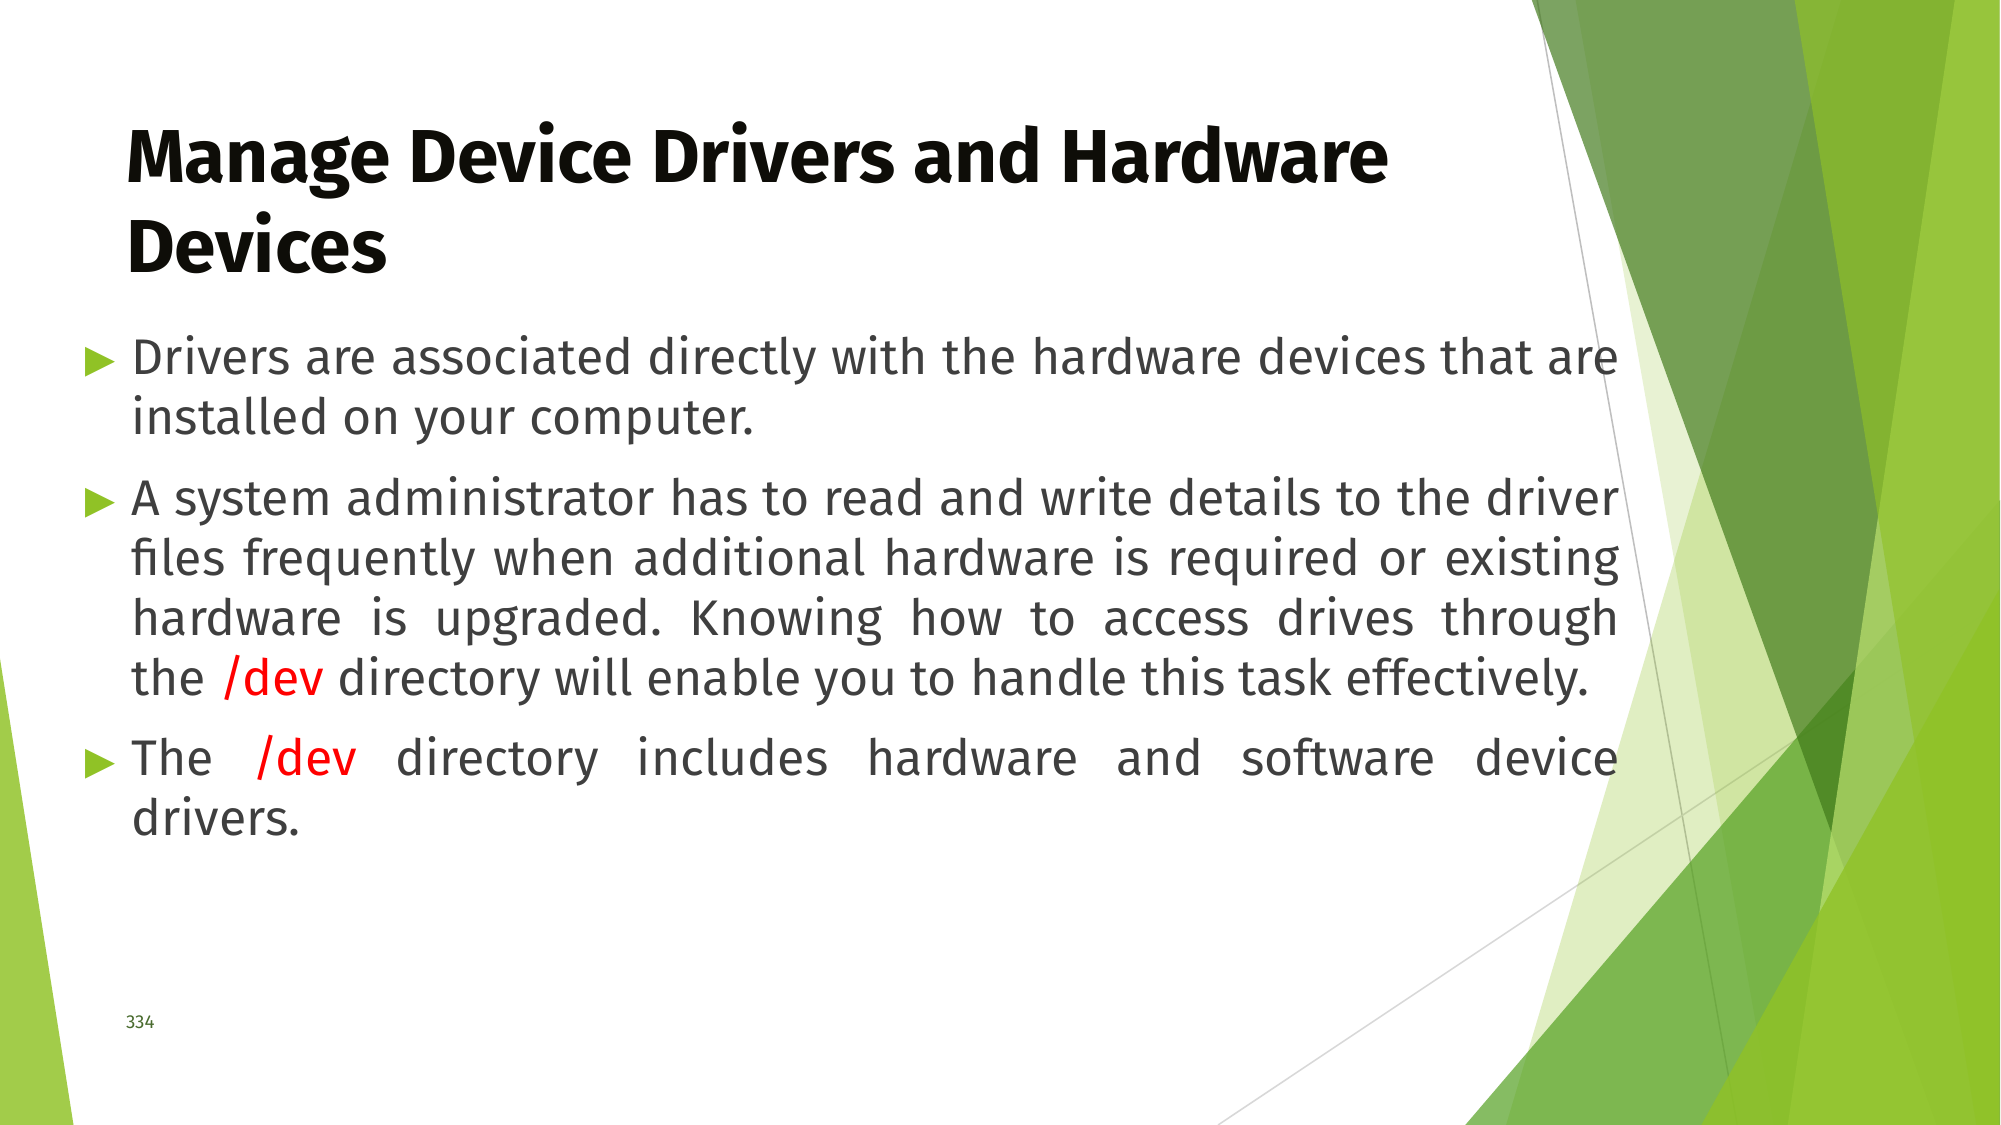

# Manage Device Drivers and Hardware Devices
Drivers are associated directly with the hardware devices that are installed on your computer.
A system administrator has to read and write details to the driver files frequently when additional hardware is required or existing hardware is upgraded. Knowing how to access drives through the /dev directory will enable you to handle this task effectively.
The /dev directory includes hardware and software device drivers.
334